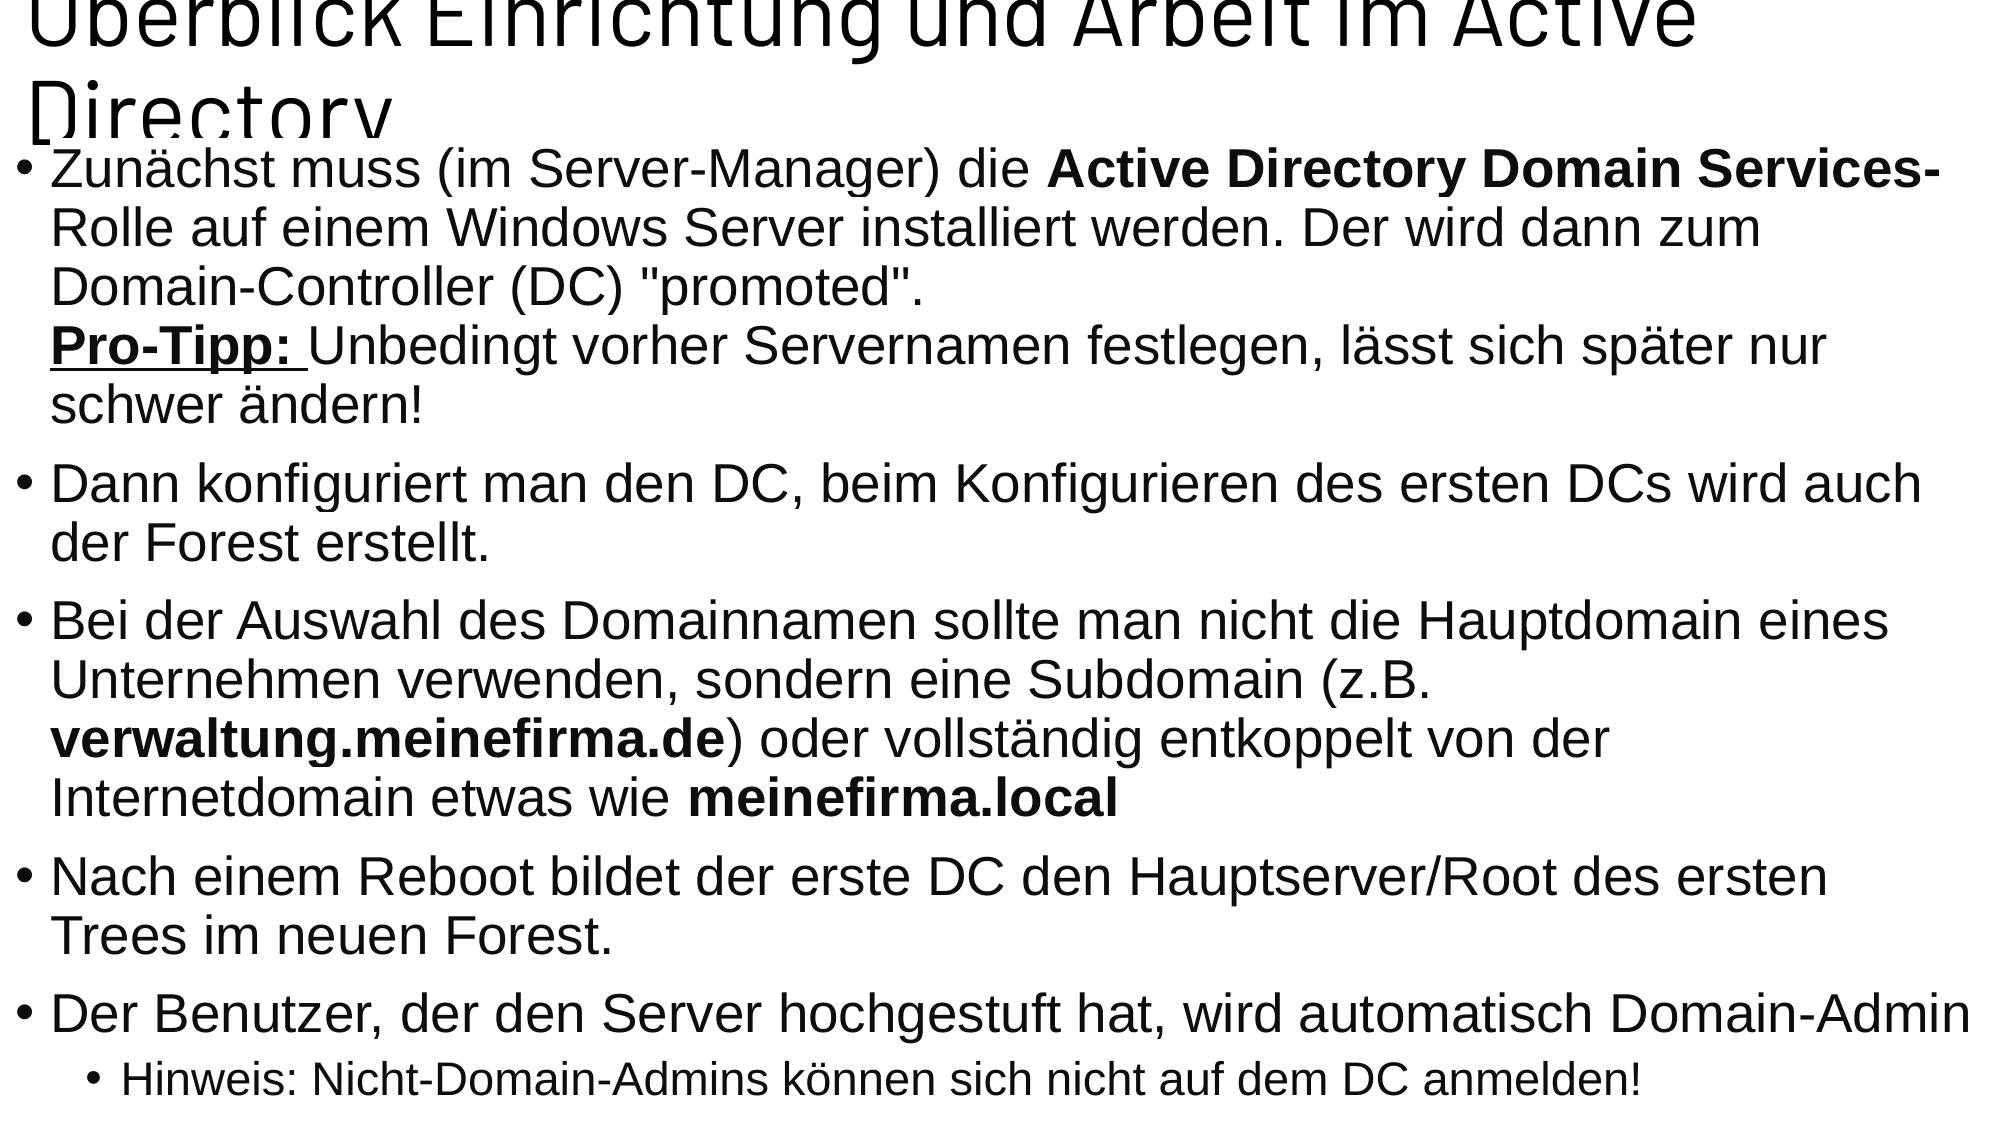

# Überblick Einrichtung und Arbeit im Active Directory
Zunächst muss (im Server-Manager) die Active Directory Domain Services-Rolle auf einem Windows Server installiert werden. Der wird dann zum Domain-Controller (DC) "promoted".
Pro-Tipp: Unbedingt vorher Servernamen festlegen, lässt sich später nur schwer ändern!
Dann konfiguriert man den DC, beim Konfigurieren des ersten DCs wird auch der Forest erstellt.
Bei der Auswahl des Domainnamen sollte man nicht die Hauptdomain eines Unternehmen verwenden, sondern eine Subdomain (z.B. verwaltung.meinefirma.de) oder vollständig entkoppelt von der Internetdomain etwas wie meinefirma.local
Nach einem Reboot bildet der erste DC den Hauptserver/Root des ersten Trees im neuen Forest.
Der Benutzer, der den Server hochgestuft hat, wird automatisch Domain-Admin
Hinweis: Nicht-Domain-Admins können sich nicht auf dem DC anmelden!